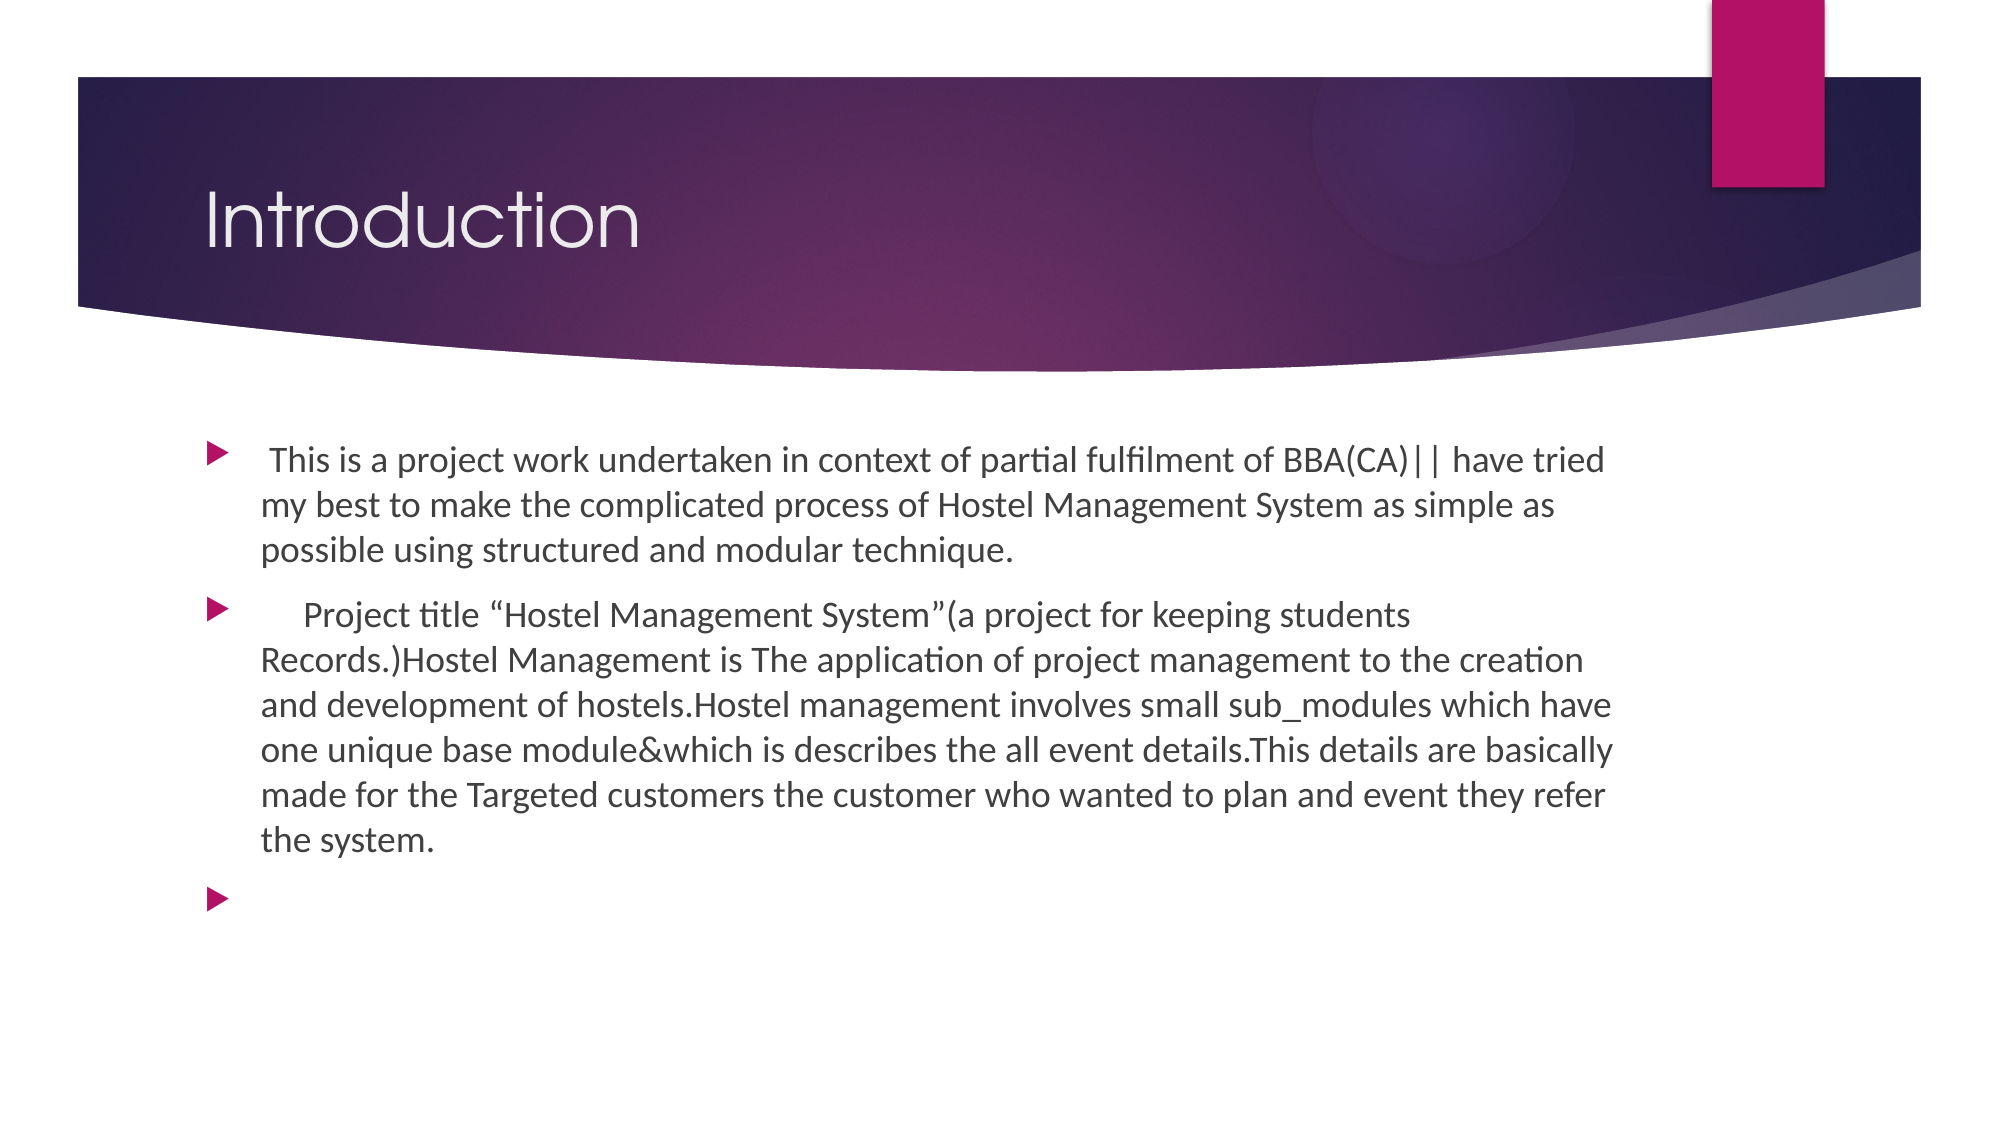

# Introduction
 This is a project work undertaken in context of partial fulfilment of BBA(CA)|| have tried my best to make the complicated process of Hostel Management System as simple as possible using structured and modular technique.
     Project title “Hostel Management System”(a project for keeping students Records.)Hostel Management is The application of project management to the creation and development of hostels.Hostel management involves small sub_modules which have one unique base module&which is describes the all event details.This details are basically made for the Targeted customers the customer who wanted to plan and event they refer the system.